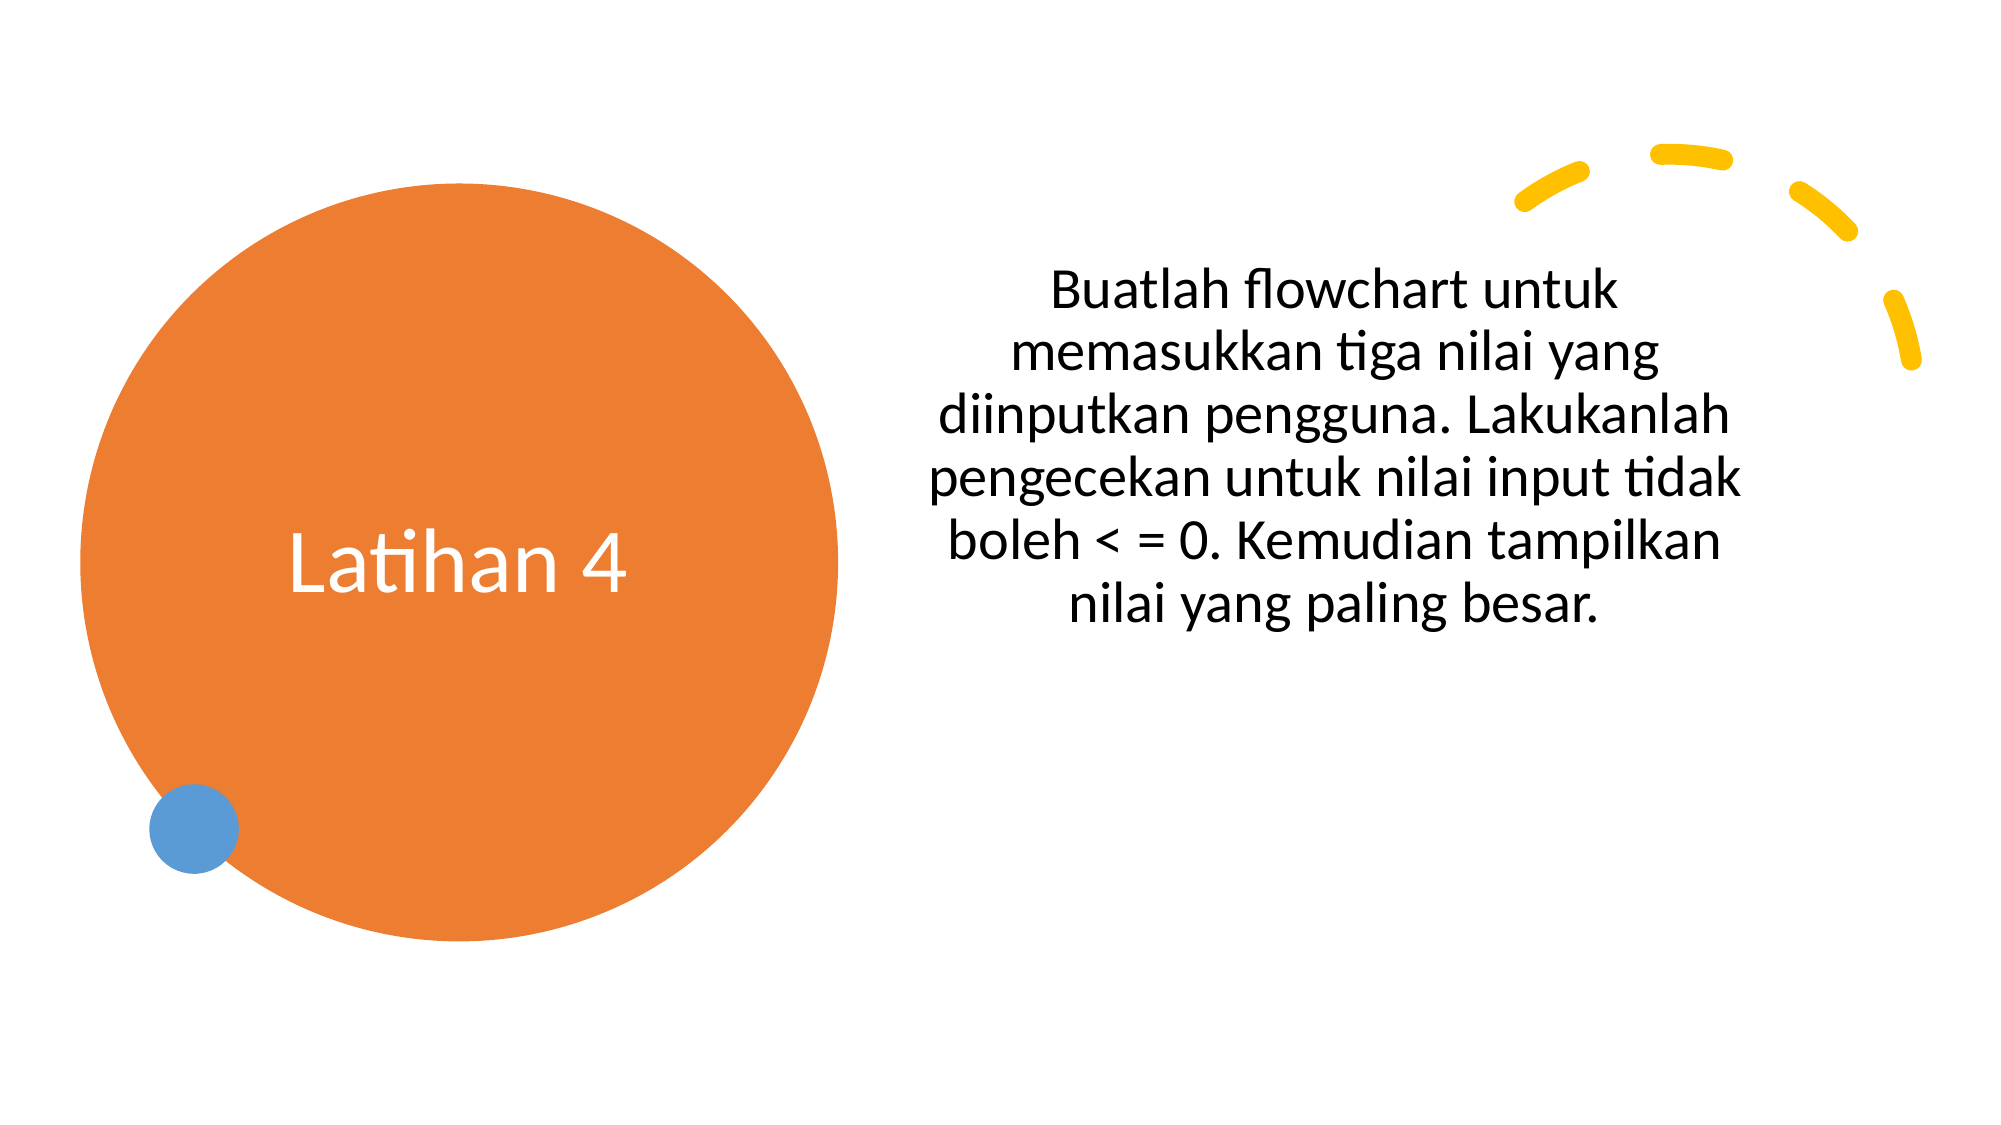

# Latihan 4
Buatlah flowchart untuk memasukkan tiga nilai yang diinputkan pengguna. Lakukanlah pengecekan untuk nilai input tidak boleh < = 0. Kemudian tampilkan nilai yang paling besar.